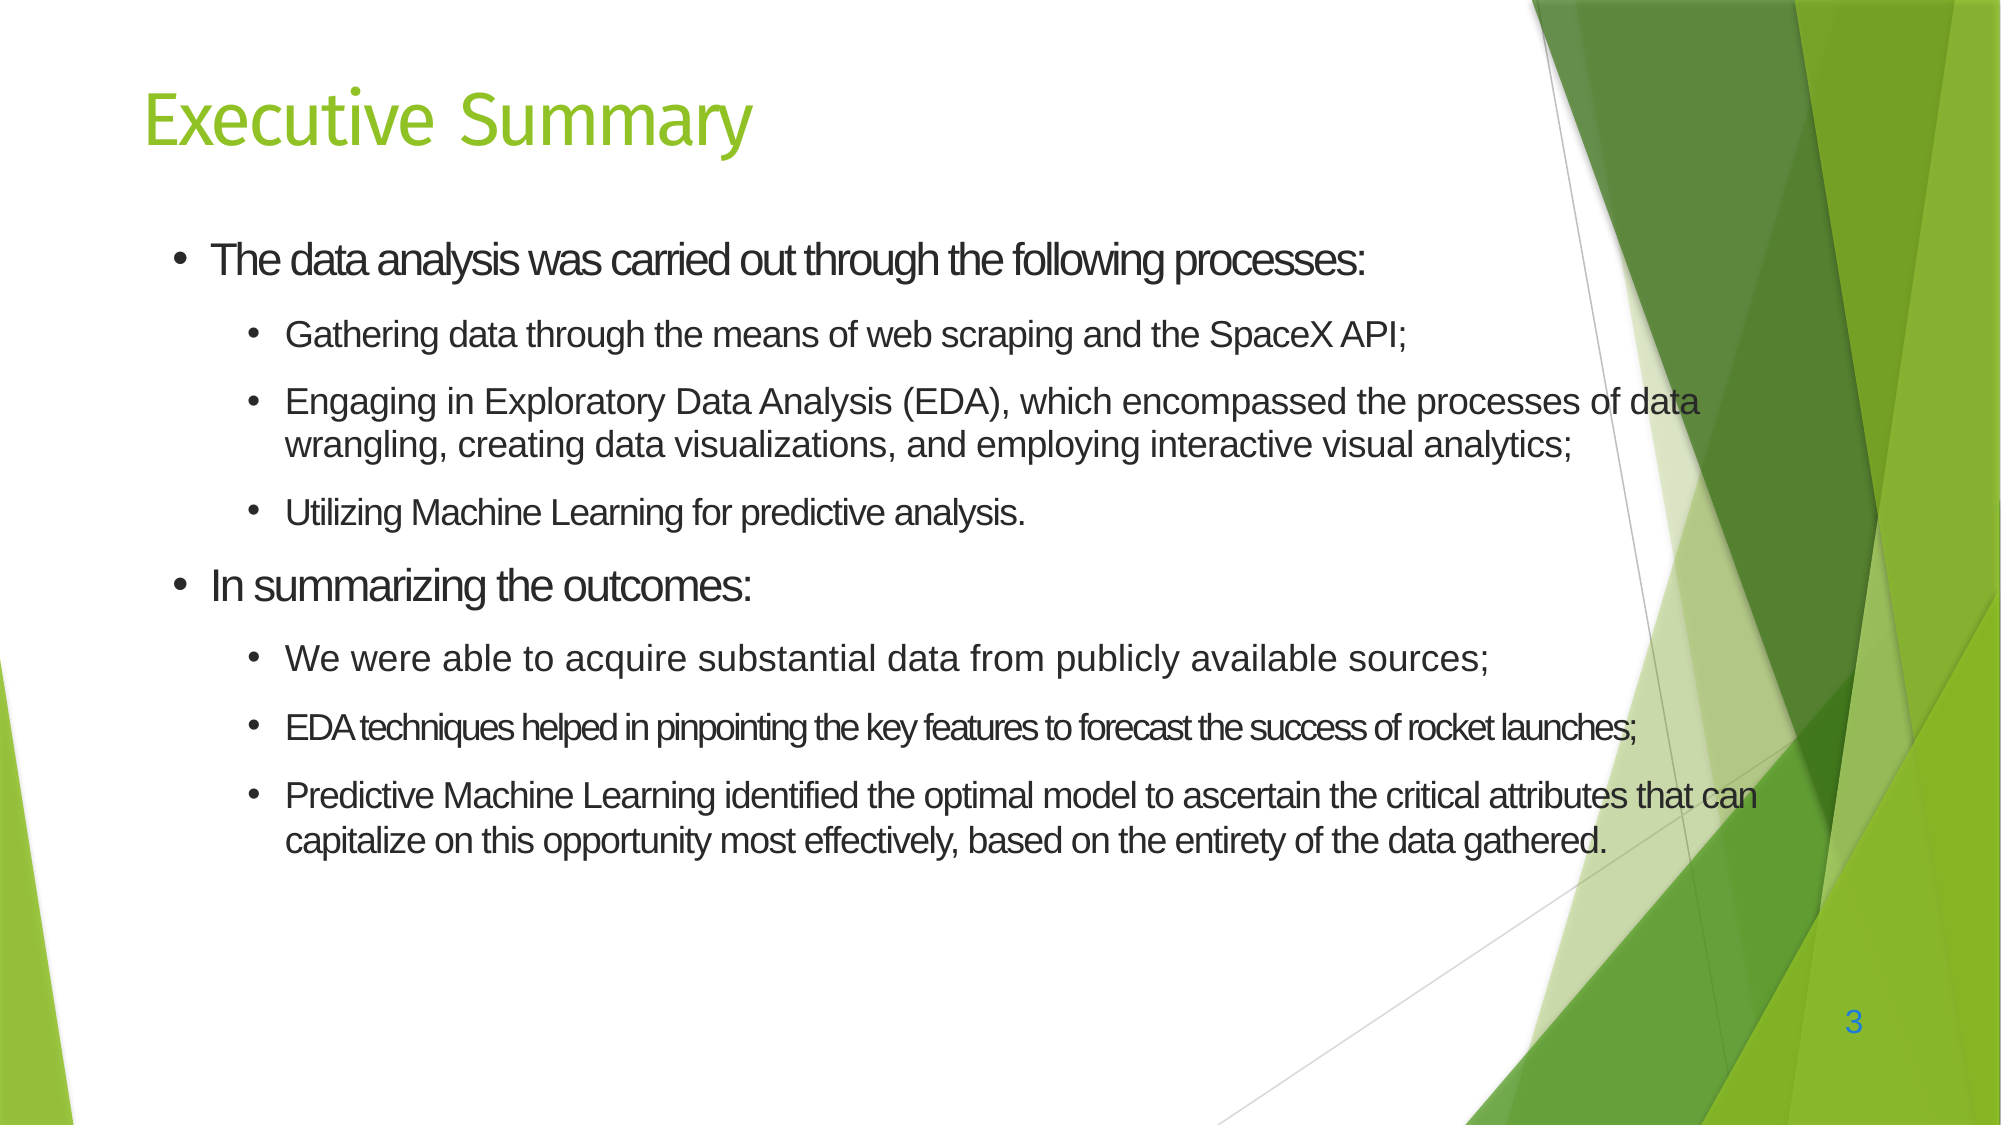

# Executive Summary
The data analysis was carried out through the following processes:
Gathering data through the means of web scraping and the SpaceX API;
Engaging in Exploratory Data Analysis (EDA), which encompassed the processes of data wrangling, creating data visualizations, and employing interactive visual analytics;
Utilizing Machine Learning for predictive analysis.
In summarizing the outcomes:
We were able to acquire substantial data from publicly available sources;
EDA techniques helped in pinpointing the key features to forecast the success of rocket launches;
Predictive Machine Learning identified the optimal model to ascertain the critical attributes that can capitalize on this opportunity most effectively, based on the entirety of the data gathered.
3